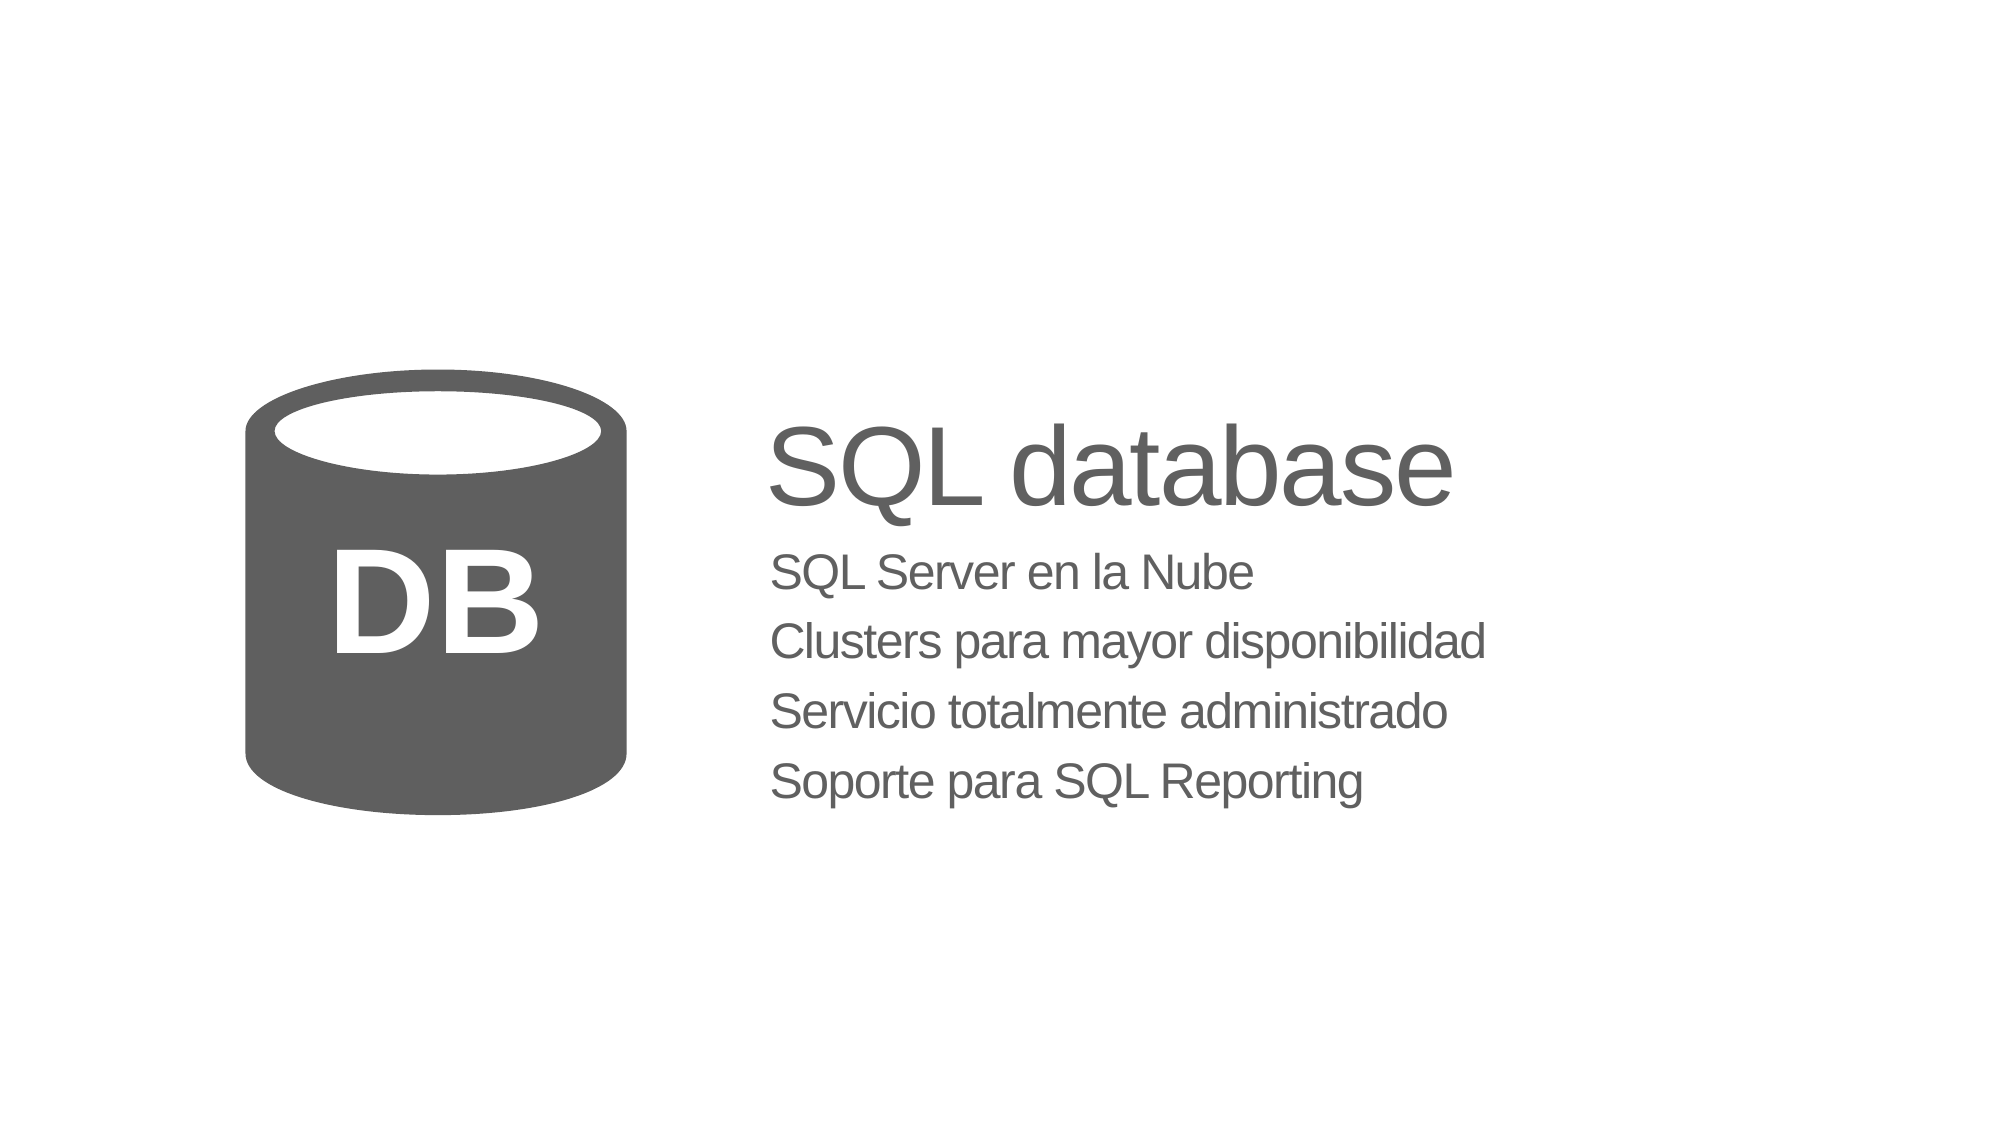

DB
SQL database
SQL Server en la Nube
Clusters para mayor disponibilidad
Servicio totalmente administrado
Soporte para SQL Reporting